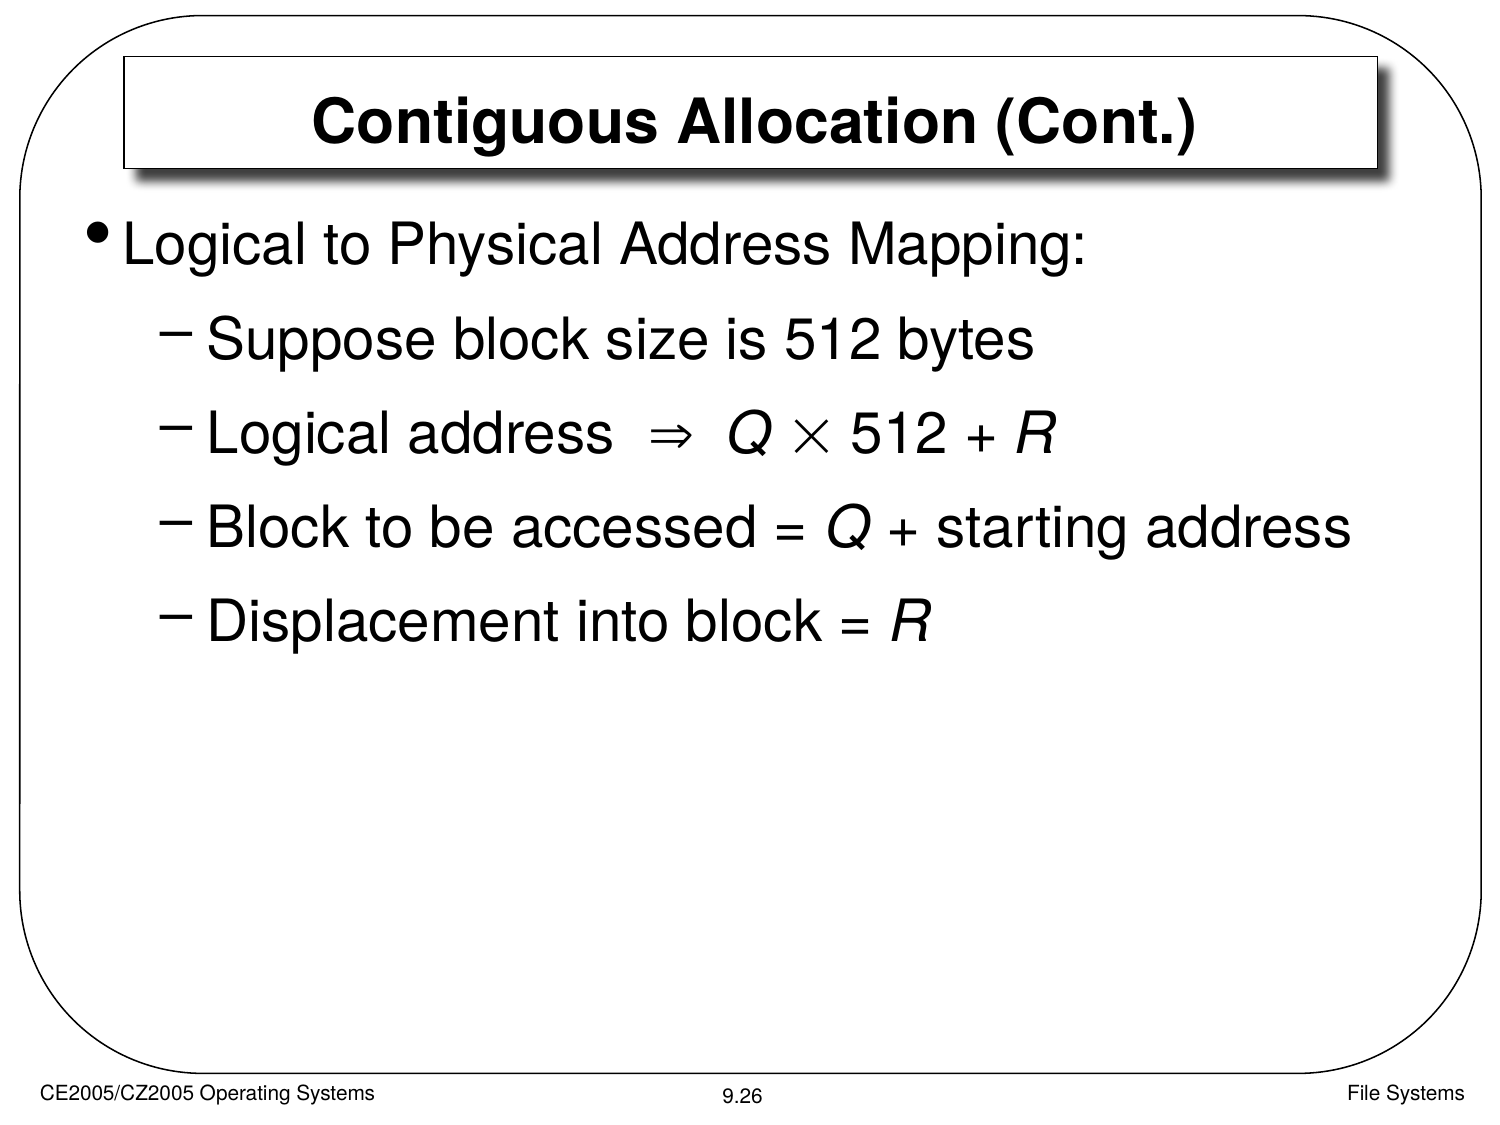

# Contiguous Allocation (Cont.)
Logical to Physical Address Mapping:
Suppose block size is 512 bytes
Logical address  ⇒  Q × 512 + R
Block to be accessed = Q + starting address
Displacement into block = R